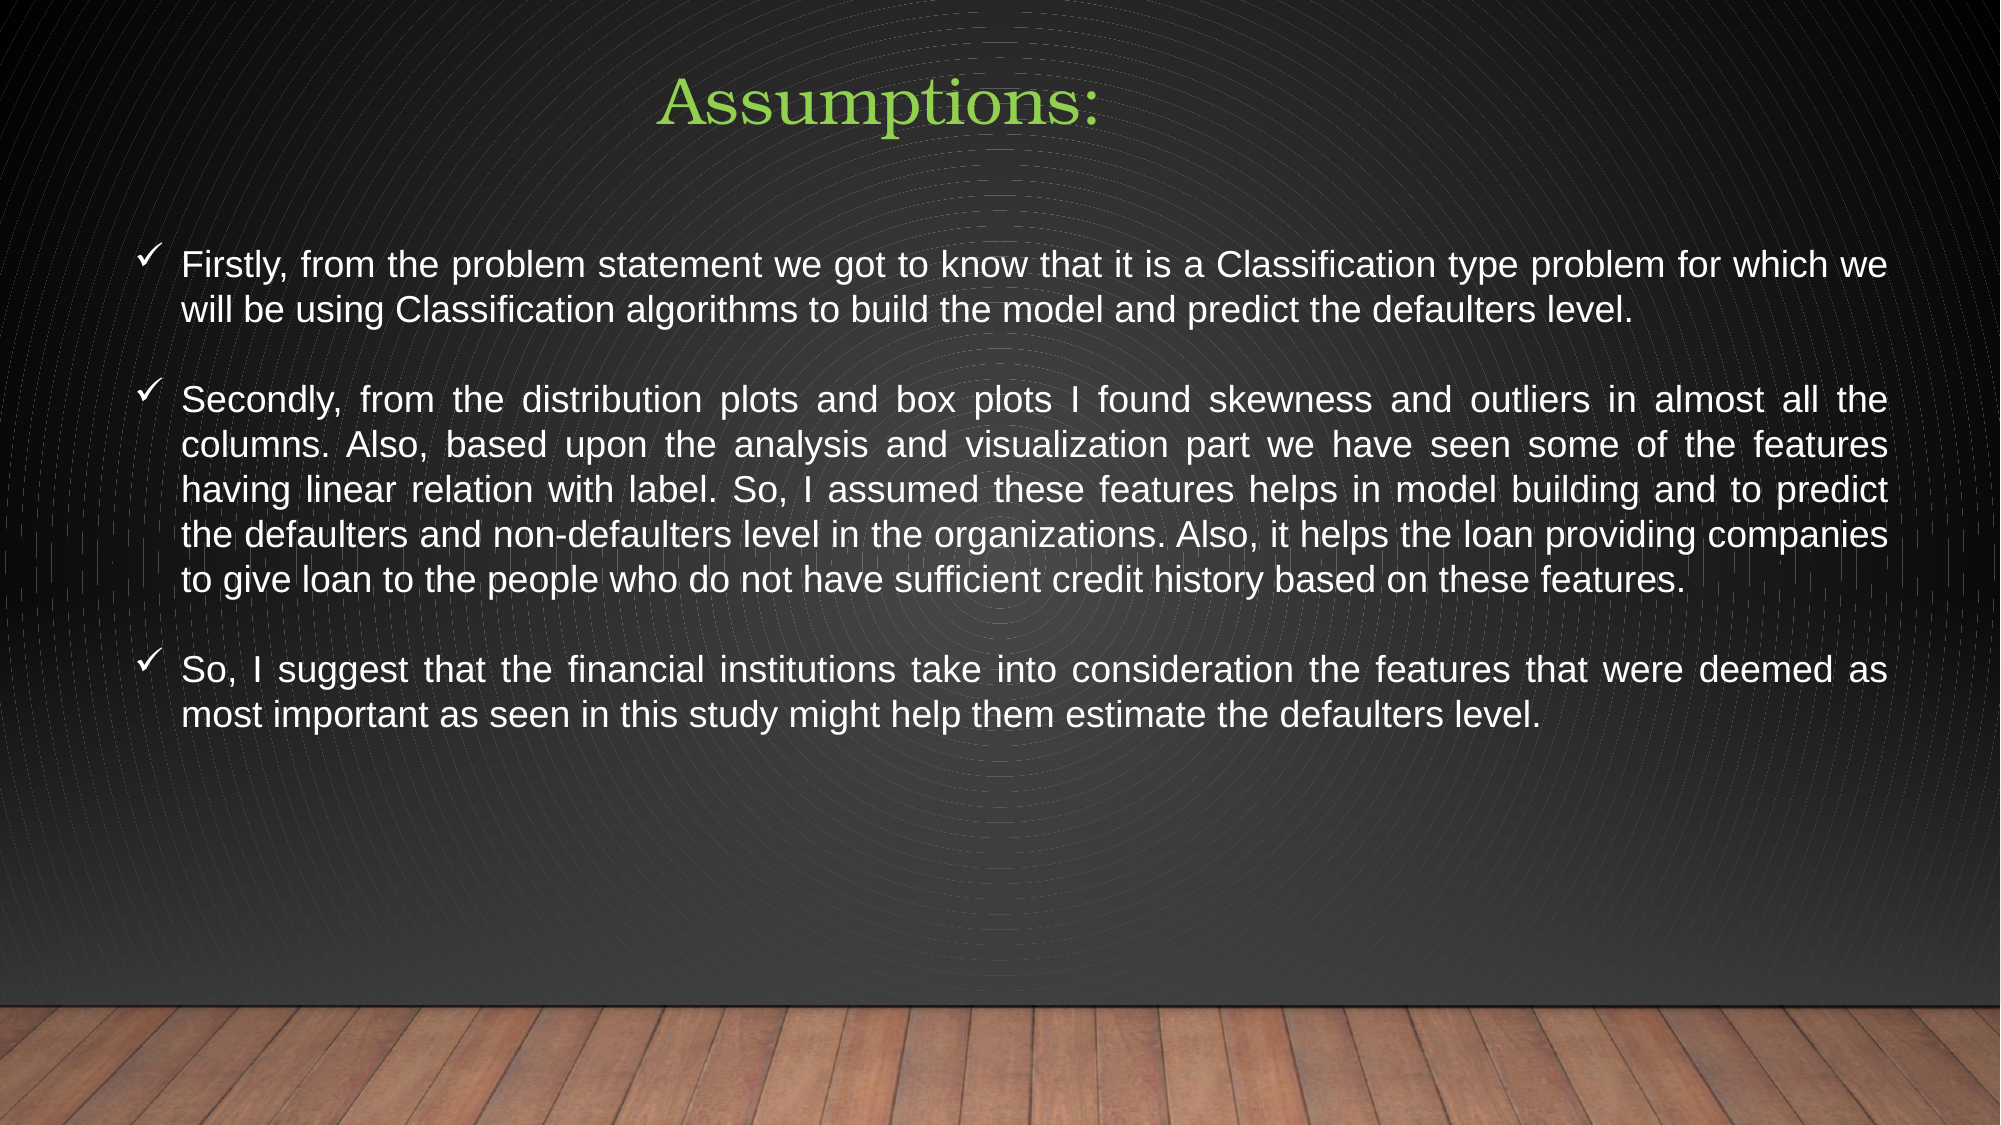

Assumptions:
Firstly, from the problem statement we got to know that it is a Classification type problem for which we will be using Classification algorithms to build the model and predict the defaulters level.

Secondly, from the distribution plots and box plots I found skewness and outliers in almost all the columns. Also, based upon the analysis and visualization part we have seen some of the features having linear relation with label. So, I assumed these features helps in model building and to predict the defaulters and non-defaulters level in the organizations. Also, it helps the loan providing companies to give loan to the people who do not have sufficient credit history based on these features.

So, I suggest that the financial institutions take into consideration the features that were deemed as most important as seen in this study might help them estimate the defaulters level.